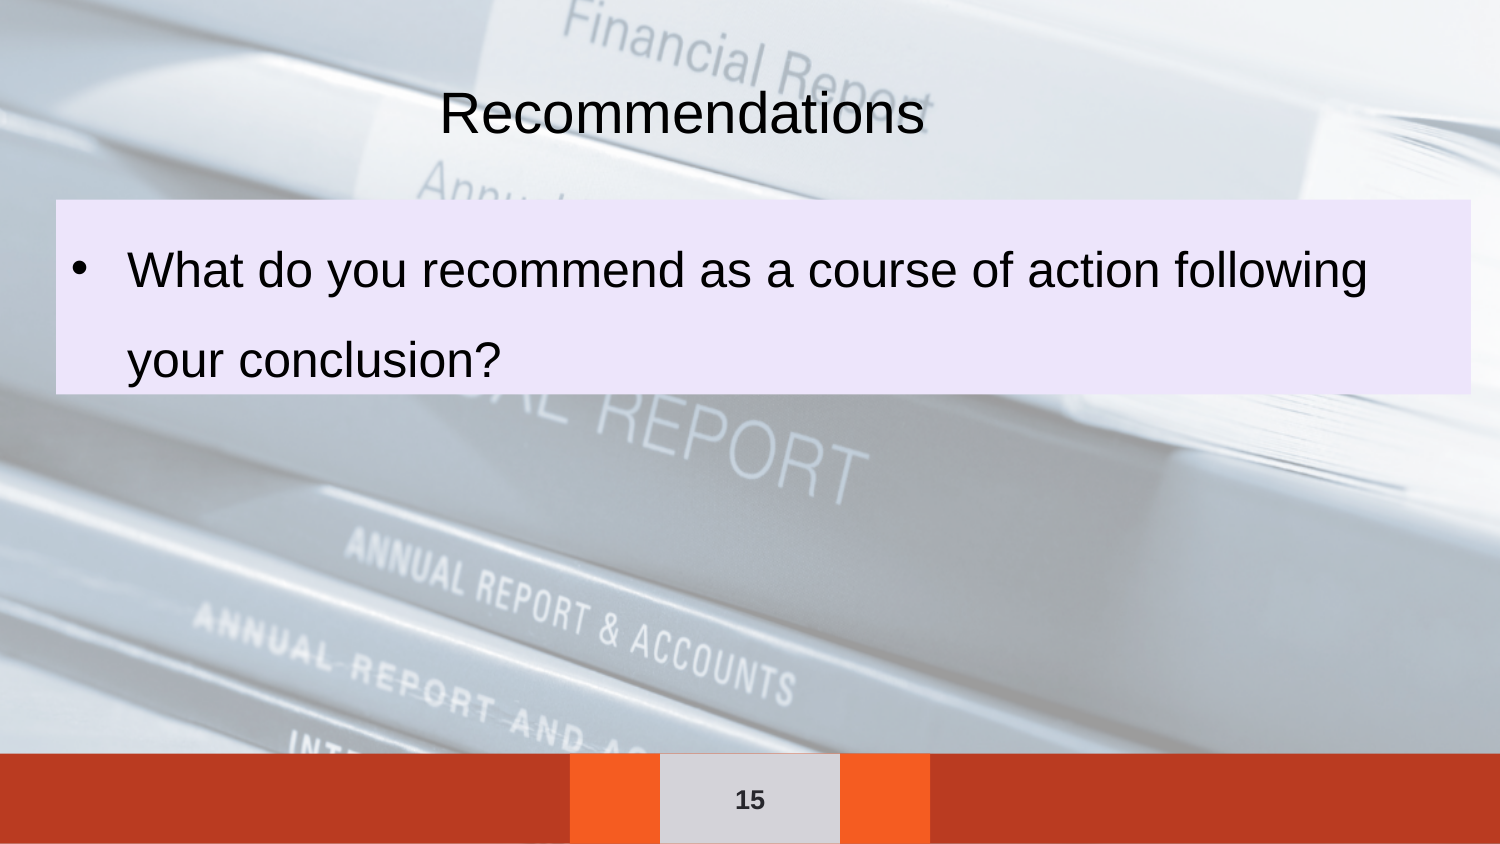

Recommendations

What do you recommend as a course of action following your conclusion?
15